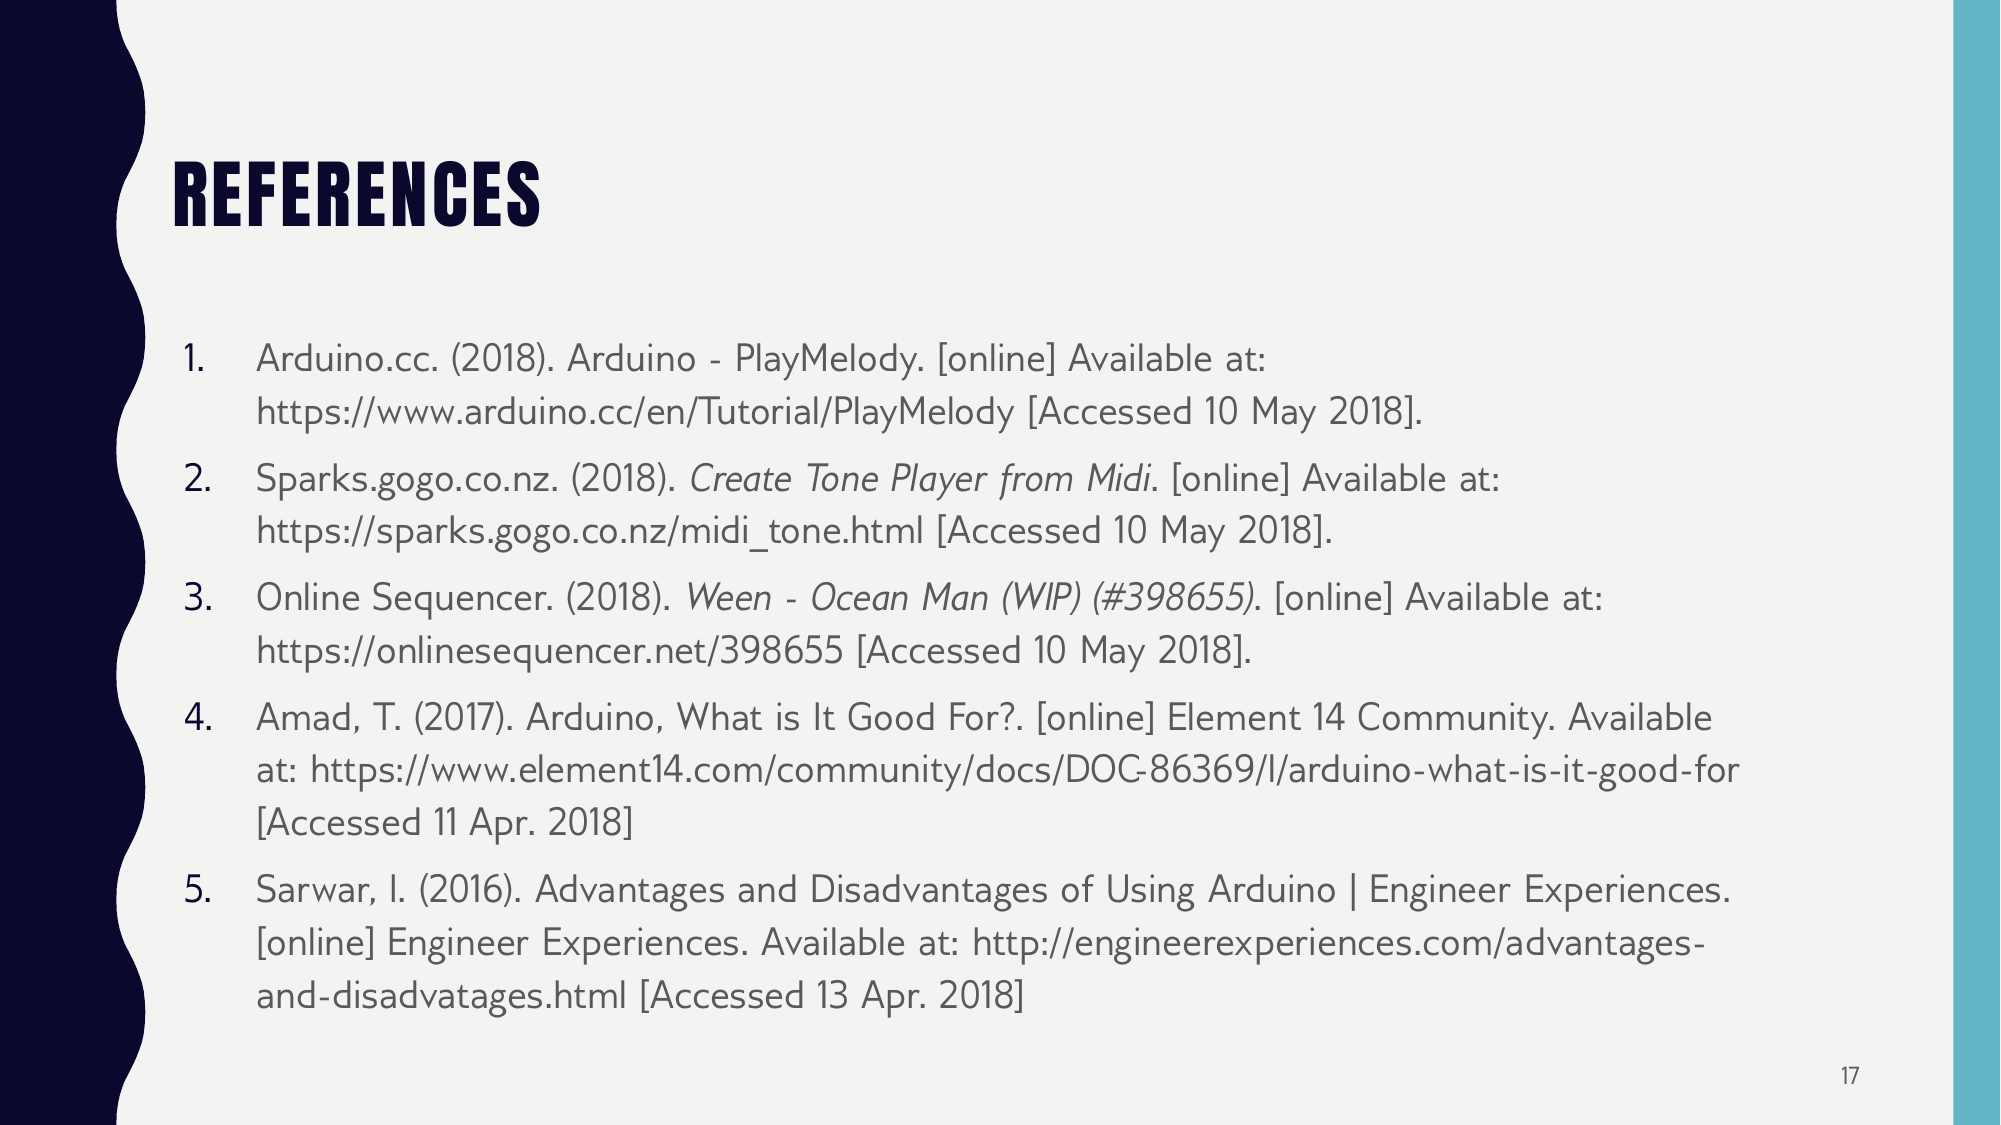

# References
Arduino.cc. (2018). Arduino - PlayMelody. [online] Available at: https://www.arduino.cc/en/Tutorial/PlayMelody [Accessed 10 May 2018].
Sparks.gogo.co.nz. (2018). Create Tone Player from Midi. [online] Available at: https://sparks.gogo.co.nz/midi_tone.html [Accessed 10 May 2018].
Online Sequencer. (2018). Ween - Ocean Man (WIP) (#398655). [online] Available at: https://onlinesequencer.net/398655 [Accessed 10 May 2018].
Amad, T. (2017). Arduino, What is It Good For?. [online] Element 14 Community. Available at: https://www.element14.com/community/docs/DOC-86369/l/arduino-what-is-it-good-for [Accessed 11 Apr. 2018]
Sarwar, I. (2016). Advantages and Disadvantages of Using Arduino | Engineer Experiences. [online] Engineer Experiences. Available at: http://engineerexperiences.com/advantages-and-disadvatages.html [Accessed 13 Apr. 2018]

17